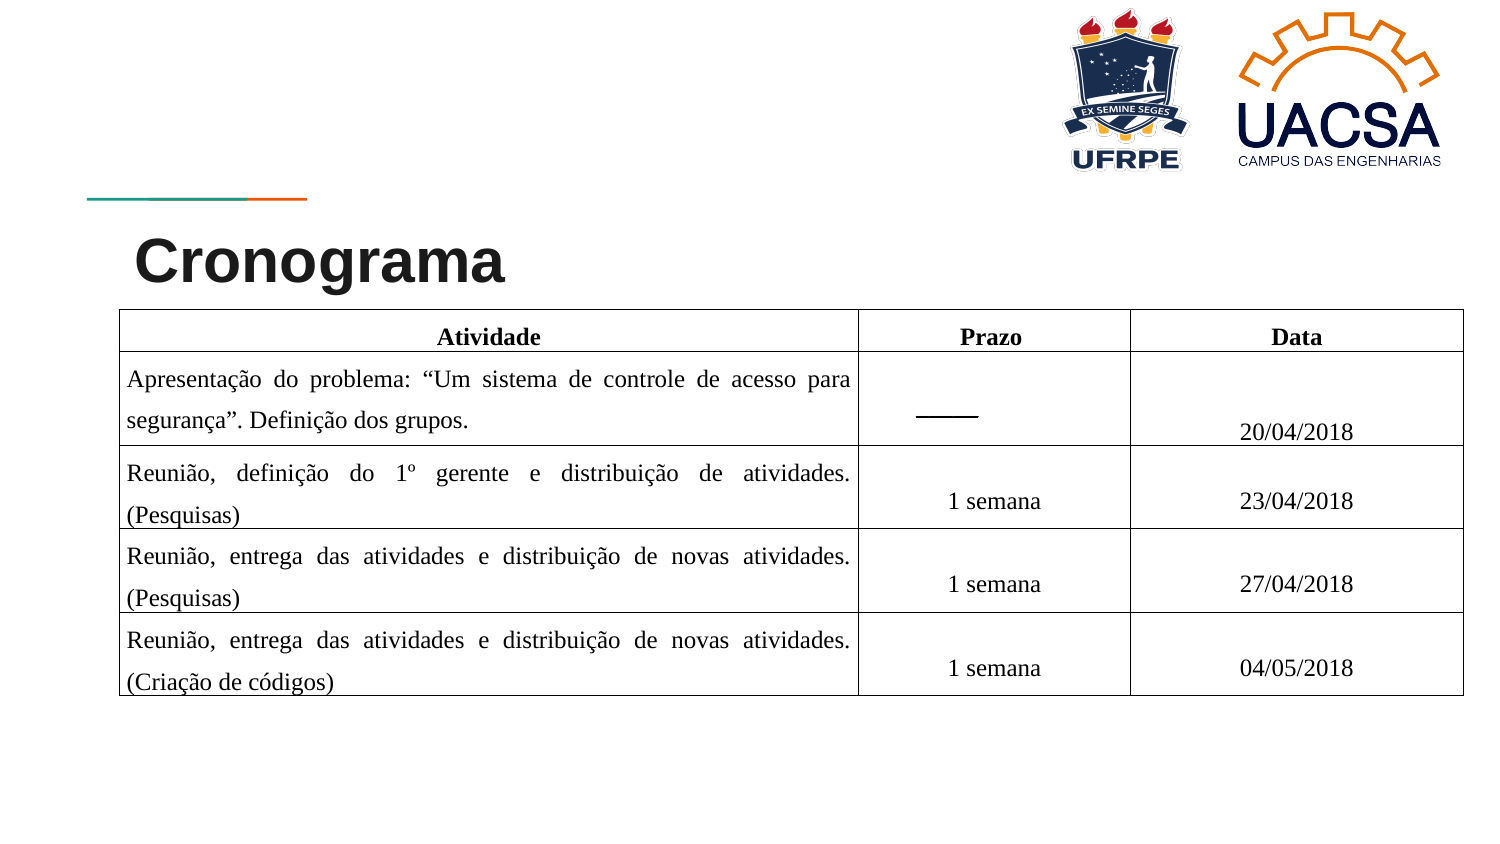

# Cronograma
| Atividade | Prazo | Data |
| --- | --- | --- |
| Apresentação do problema: “Um sistema de controle de acesso para segurança”. Definição dos grupos. | \_\_\_\_\_ | 20/04/2018 |
| Reunião, definição do 1º gerente e distribuição de atividades. (Pesquisas) | 1 semana | 23/04/2018 |
| Reunião, entrega das atividades e distribuição de novas atividades. (Pesquisas) | 1 semana | 27/04/2018 |
| Reunião, entrega das atividades e distribuição de novas atividades. (Criação de códigos) | 1 semana | 04/05/2018 |